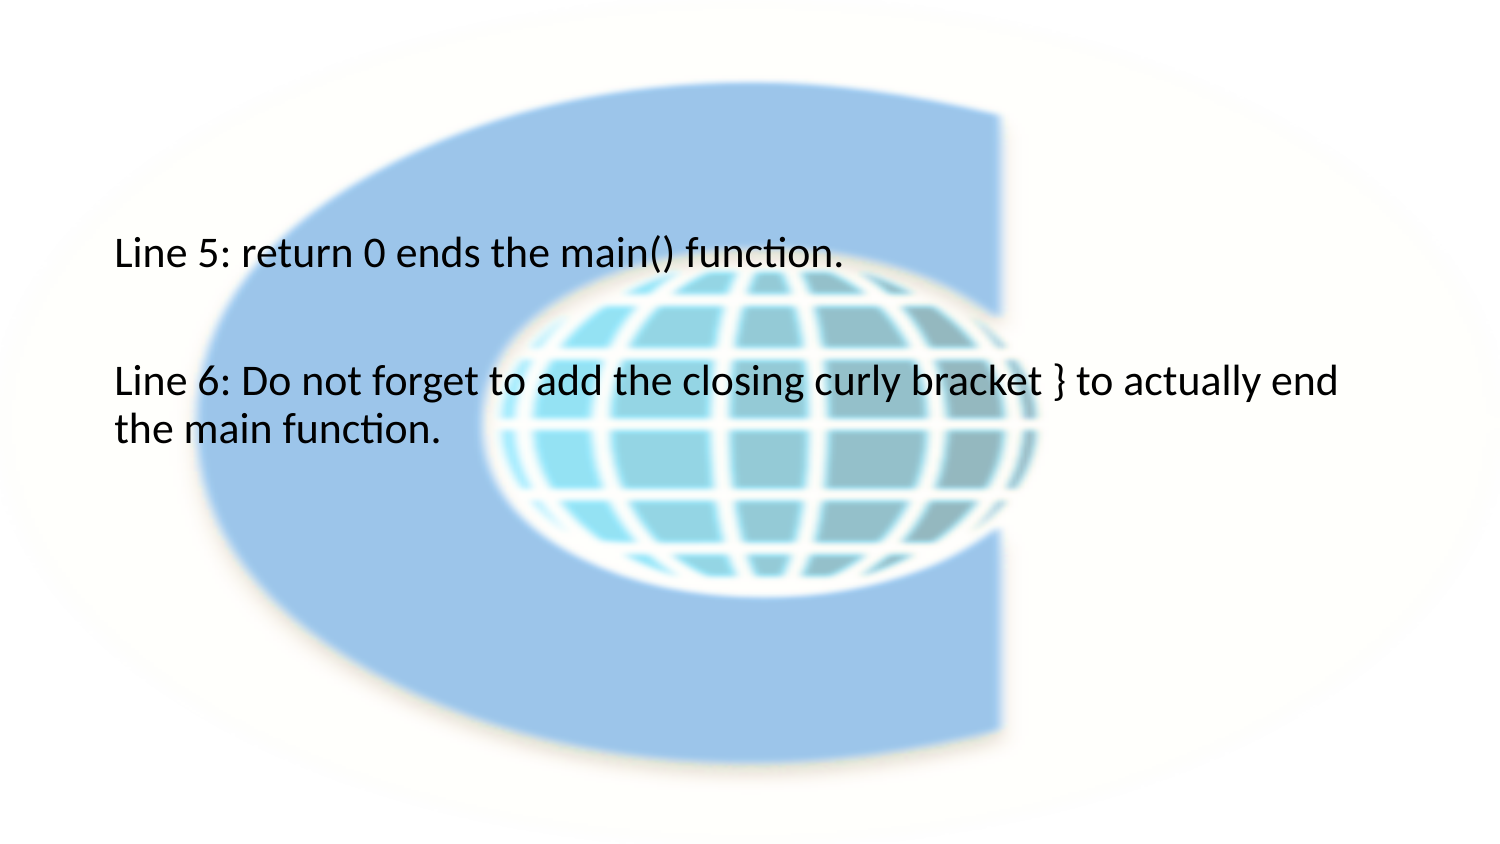

#
Line 5: return 0 ends the main() function.

Line 6: Do not forget to add the closing curly bracket } to actually end the main function.